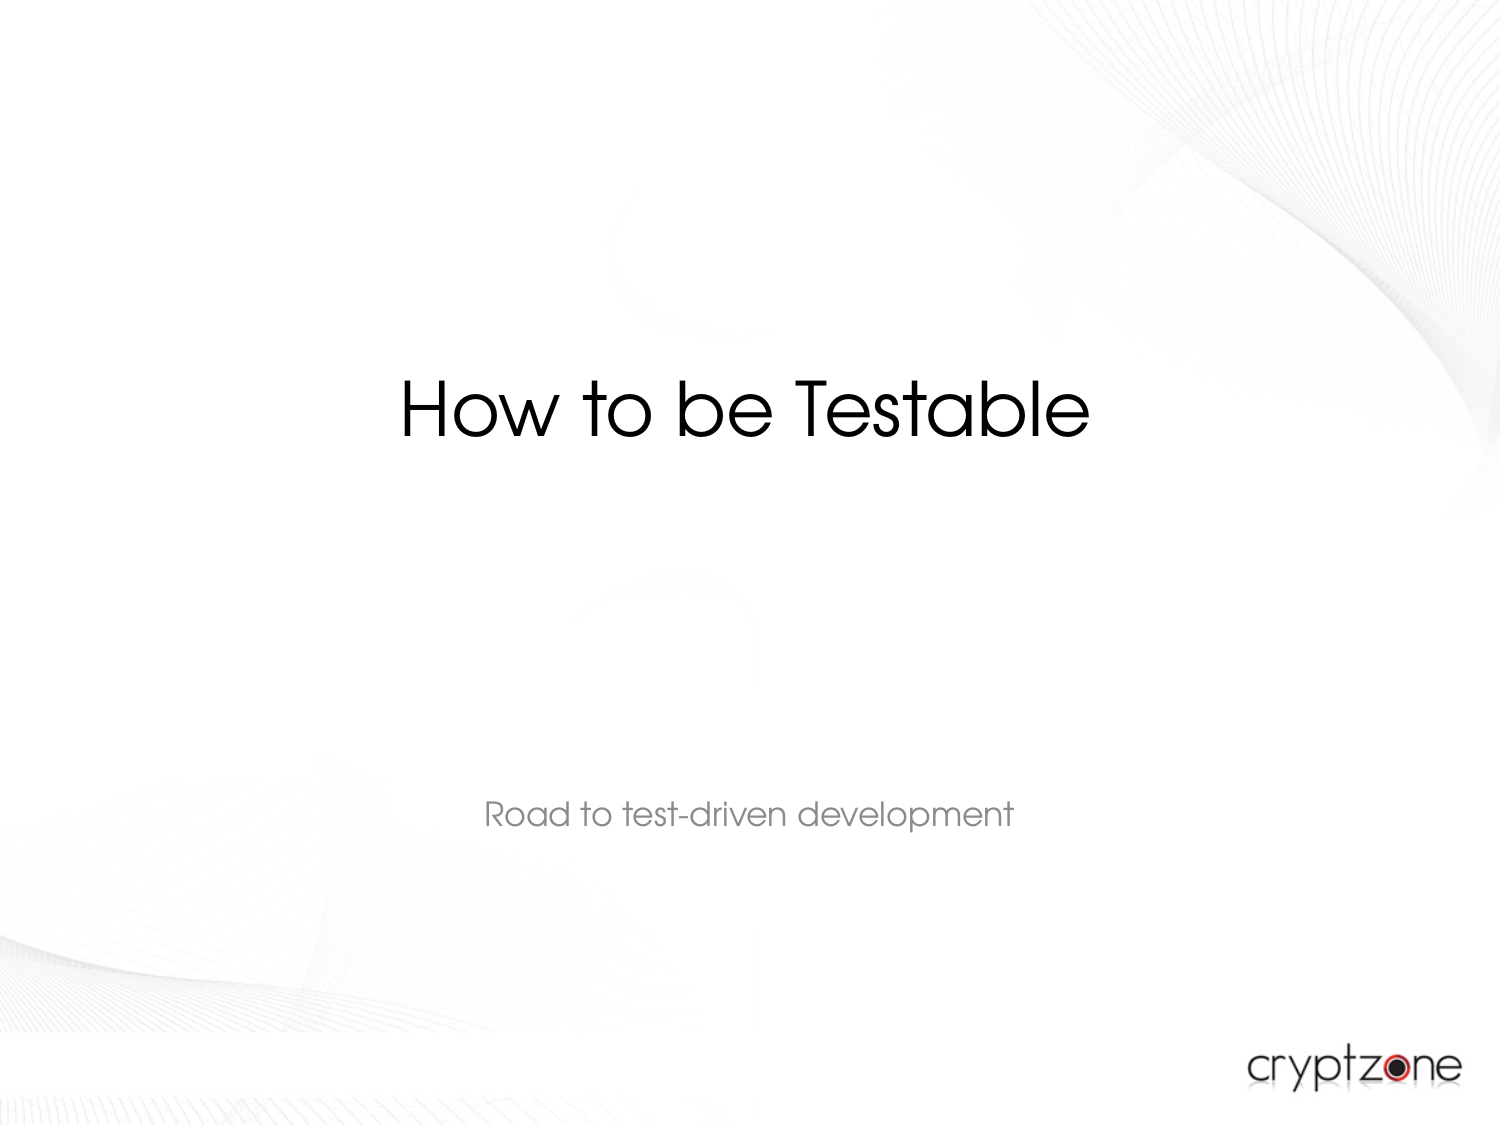

# How to be Testable
Road to test-driven development